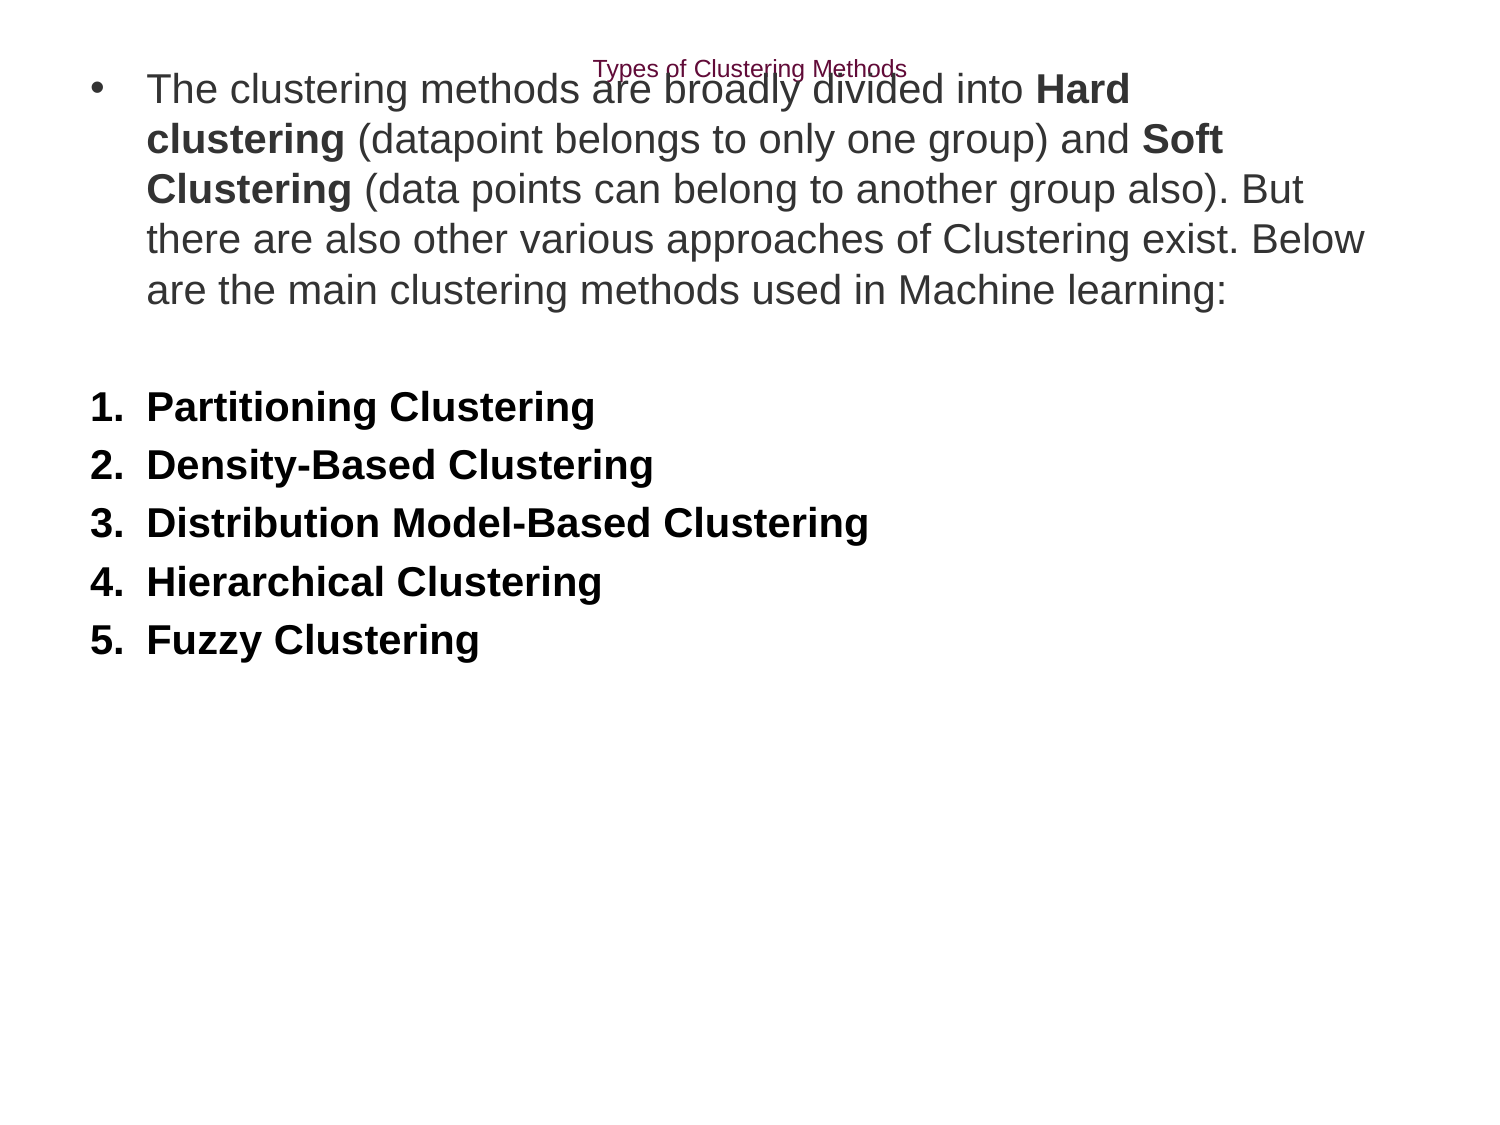

# Types of Clustering Methods
The clustering methods are broadly divided into Hard clustering (datapoint belongs to only one group) and Soft Clustering (data points can belong to another group also). But there are also other various approaches of Clustering exist. Below are the main clustering methods used in Machine learning:

Partitioning Clustering
Density-Based Clustering
Distribution Model-Based Clustering
Hierarchical Clustering
Fuzzy Clustering